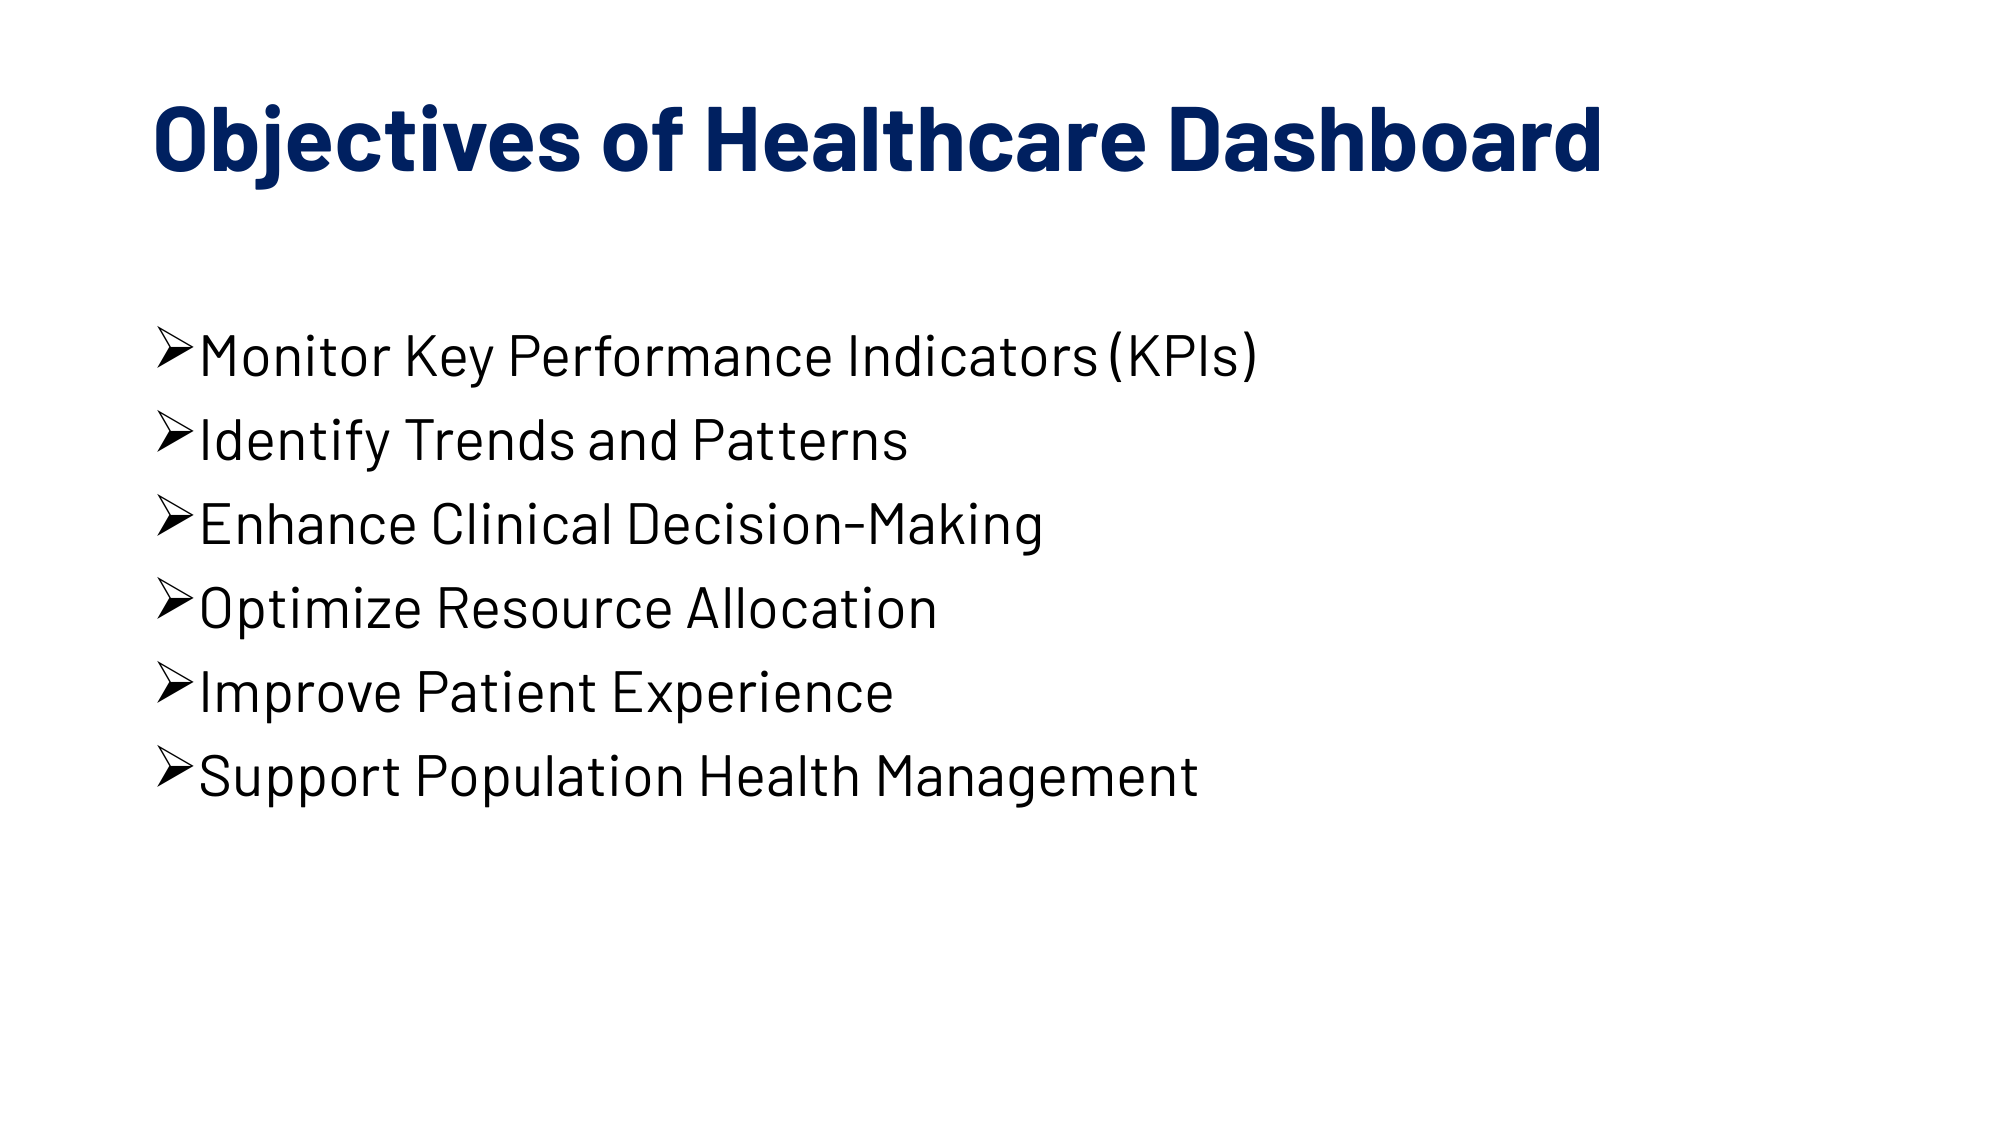

# Objectives of Healthcare Dashboard
Monitor Key Performance Indicators (KPIs)
Identify Trends and Patterns
Enhance Clinical Decision-Making
Optimize Resource Allocation
Improve Patient Experience
Support Population Health Management